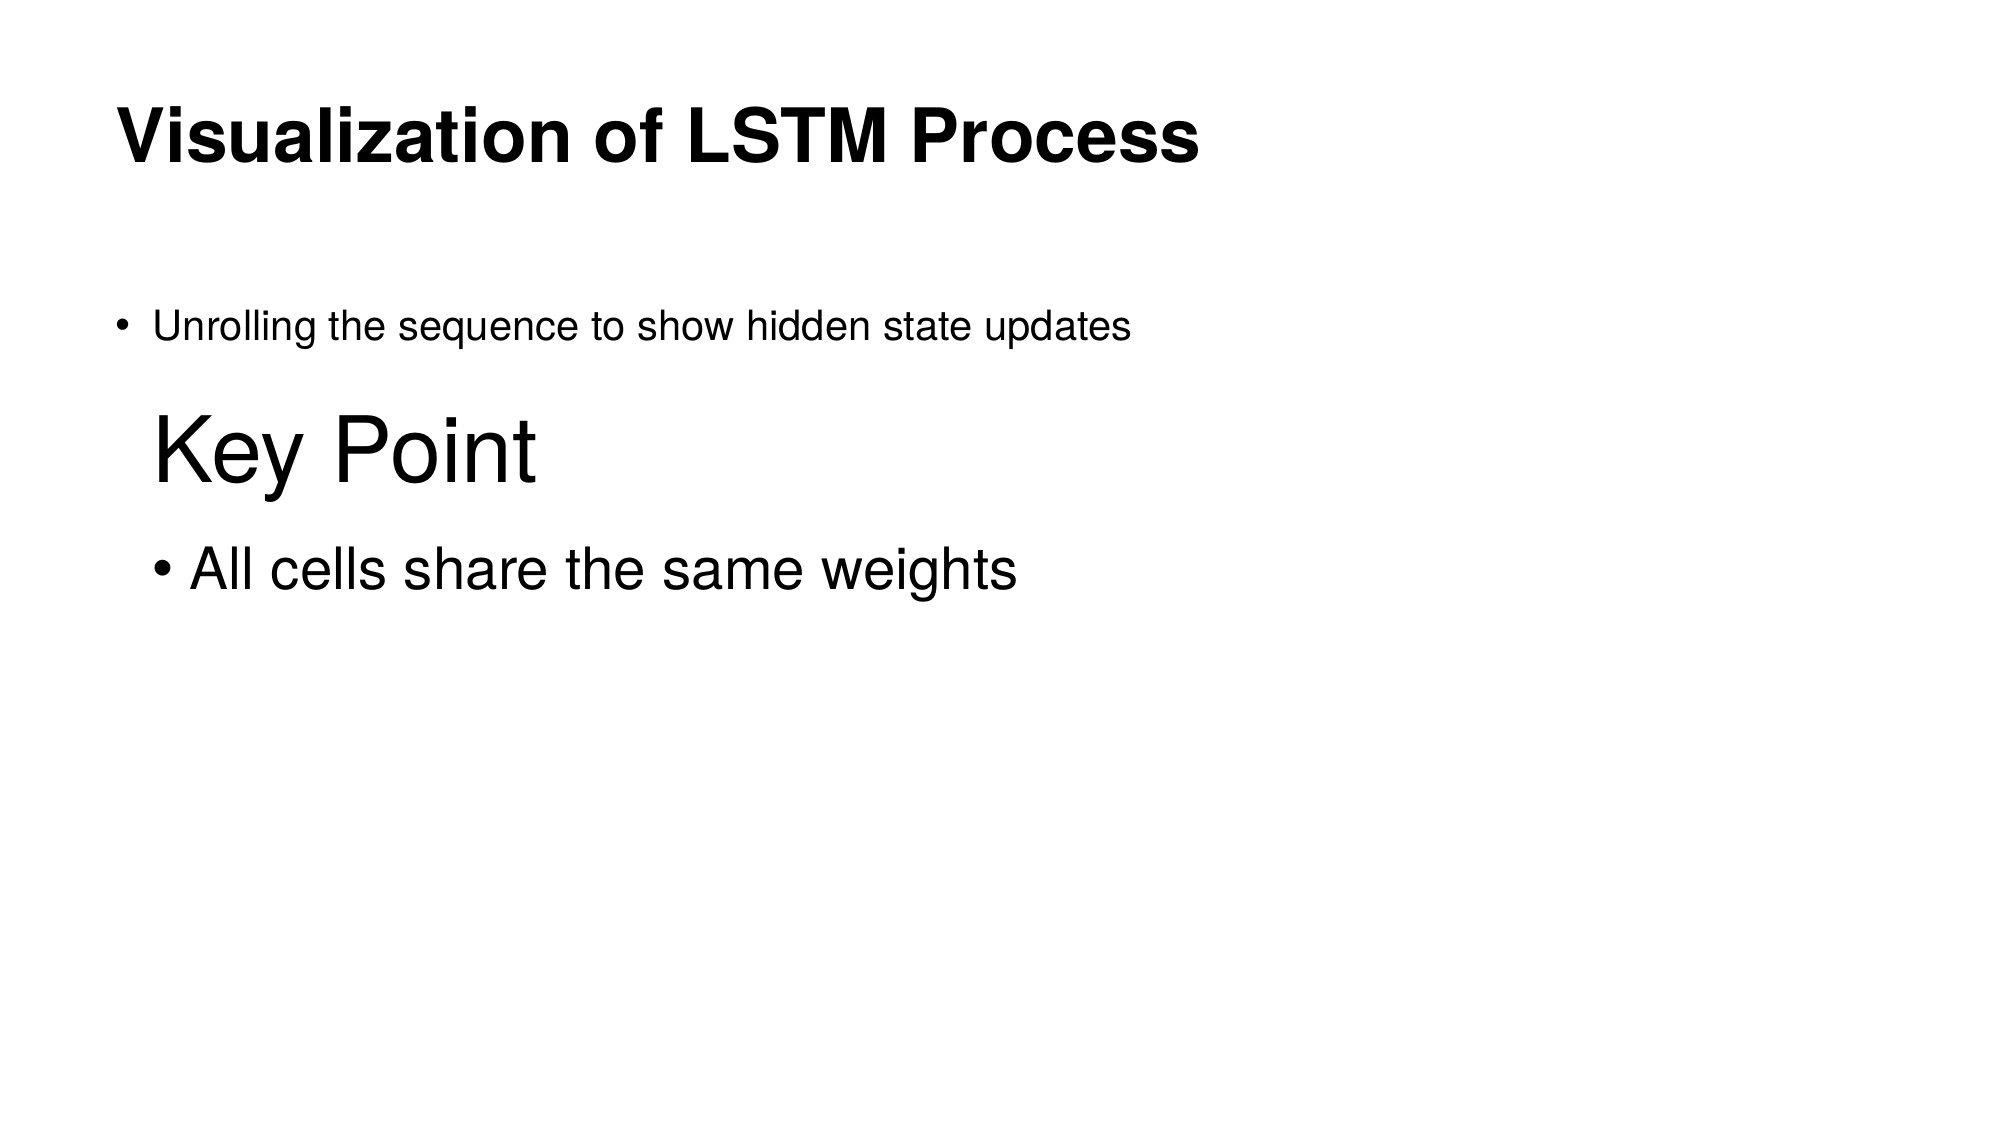

# Visualization of LSTM Process
Unrolling the sequence to show hidden state updates
Key Point
All cells share the same weights